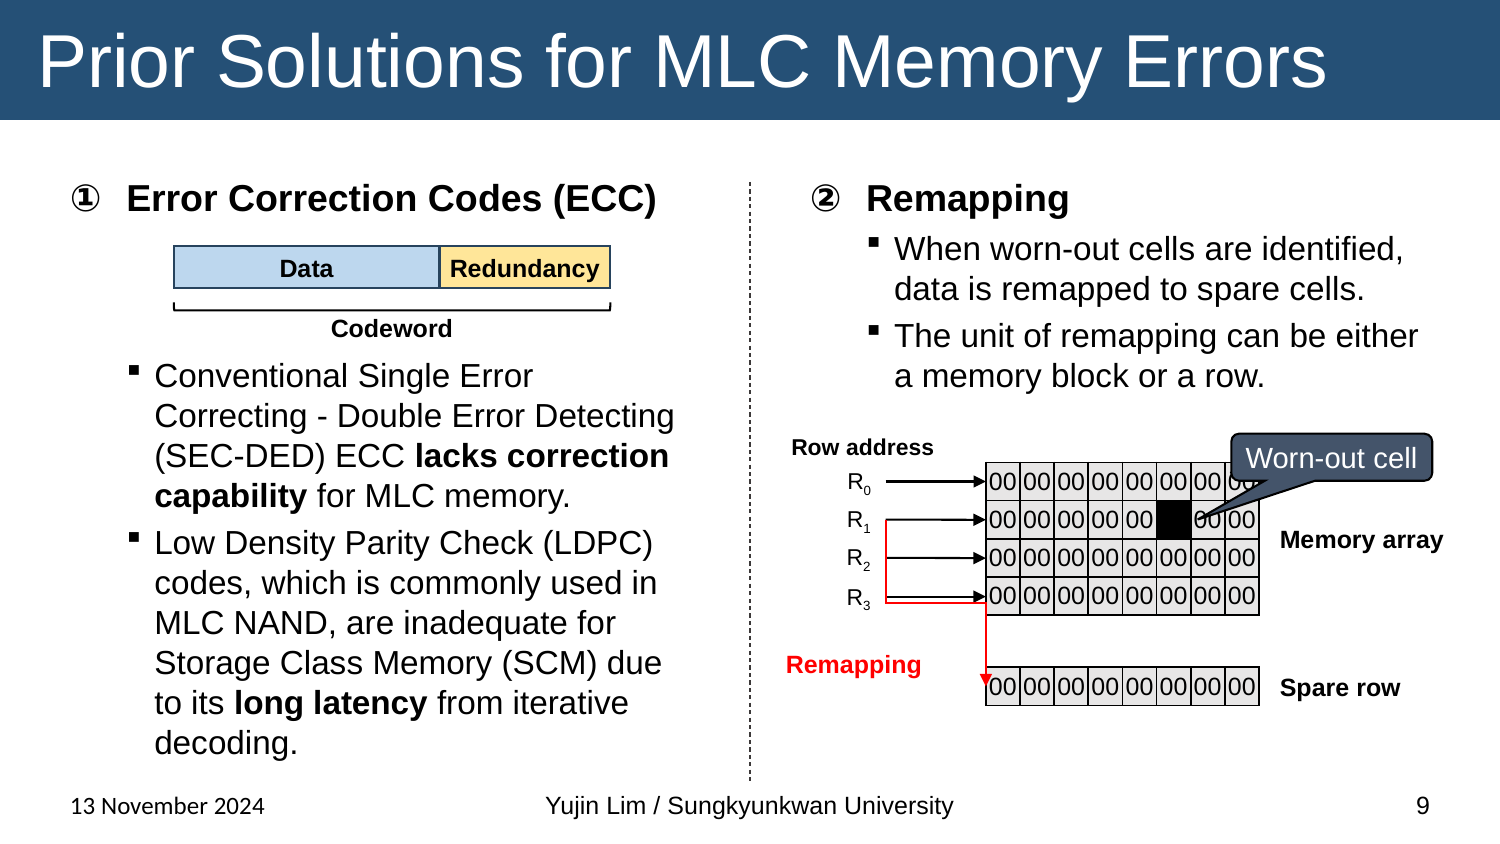

# Prior Solutions for MLC Memory Errors

Error Correction Codes (ECC)

Conventional Single Error Correcting - Double Error Detecting (SEC-DED) ECC lacks correction capability for MLC memory.
Low Density Parity Check (LDPC) codes, which is commonly used in MLC NAND, are inadequate for Storage Class Memory (SCM) due to its long latency from iterative decoding.
Remapping
When worn-out cells are identified, data is remapped to spare cells.
The unit of remapping can be either a memory block or a row.
Data
Redundancy
Codeword
Row address
Worn-out cell
R0
| 00 | 00 | 00 | 00 | 00 | 00 | 00 | 00 |
| --- | --- | --- | --- | --- | --- | --- | --- |
R1
| 00 | 00 | 00 | 00 | 00 | 00 | 00 | 00 |
| --- | --- | --- | --- | --- | --- | --- | --- |

Memory array
R2
| 00 | 00 | 00 | 00 | 00 | 00 | 00 | 00 |
| --- | --- | --- | --- | --- | --- | --- | --- |
R3
| 00 | 00 | 00 | 00 | 00 | 00 | 00 | 00 |
| --- | --- | --- | --- | --- | --- | --- | --- |
Remapping
Spare row
| 00 | 00 | 00 | 00 | 00 | 00 | 00 | 00 |
| --- | --- | --- | --- | --- | --- | --- | --- |
13 November 2024
Yujin Lim / Sungkyunkwan University
9